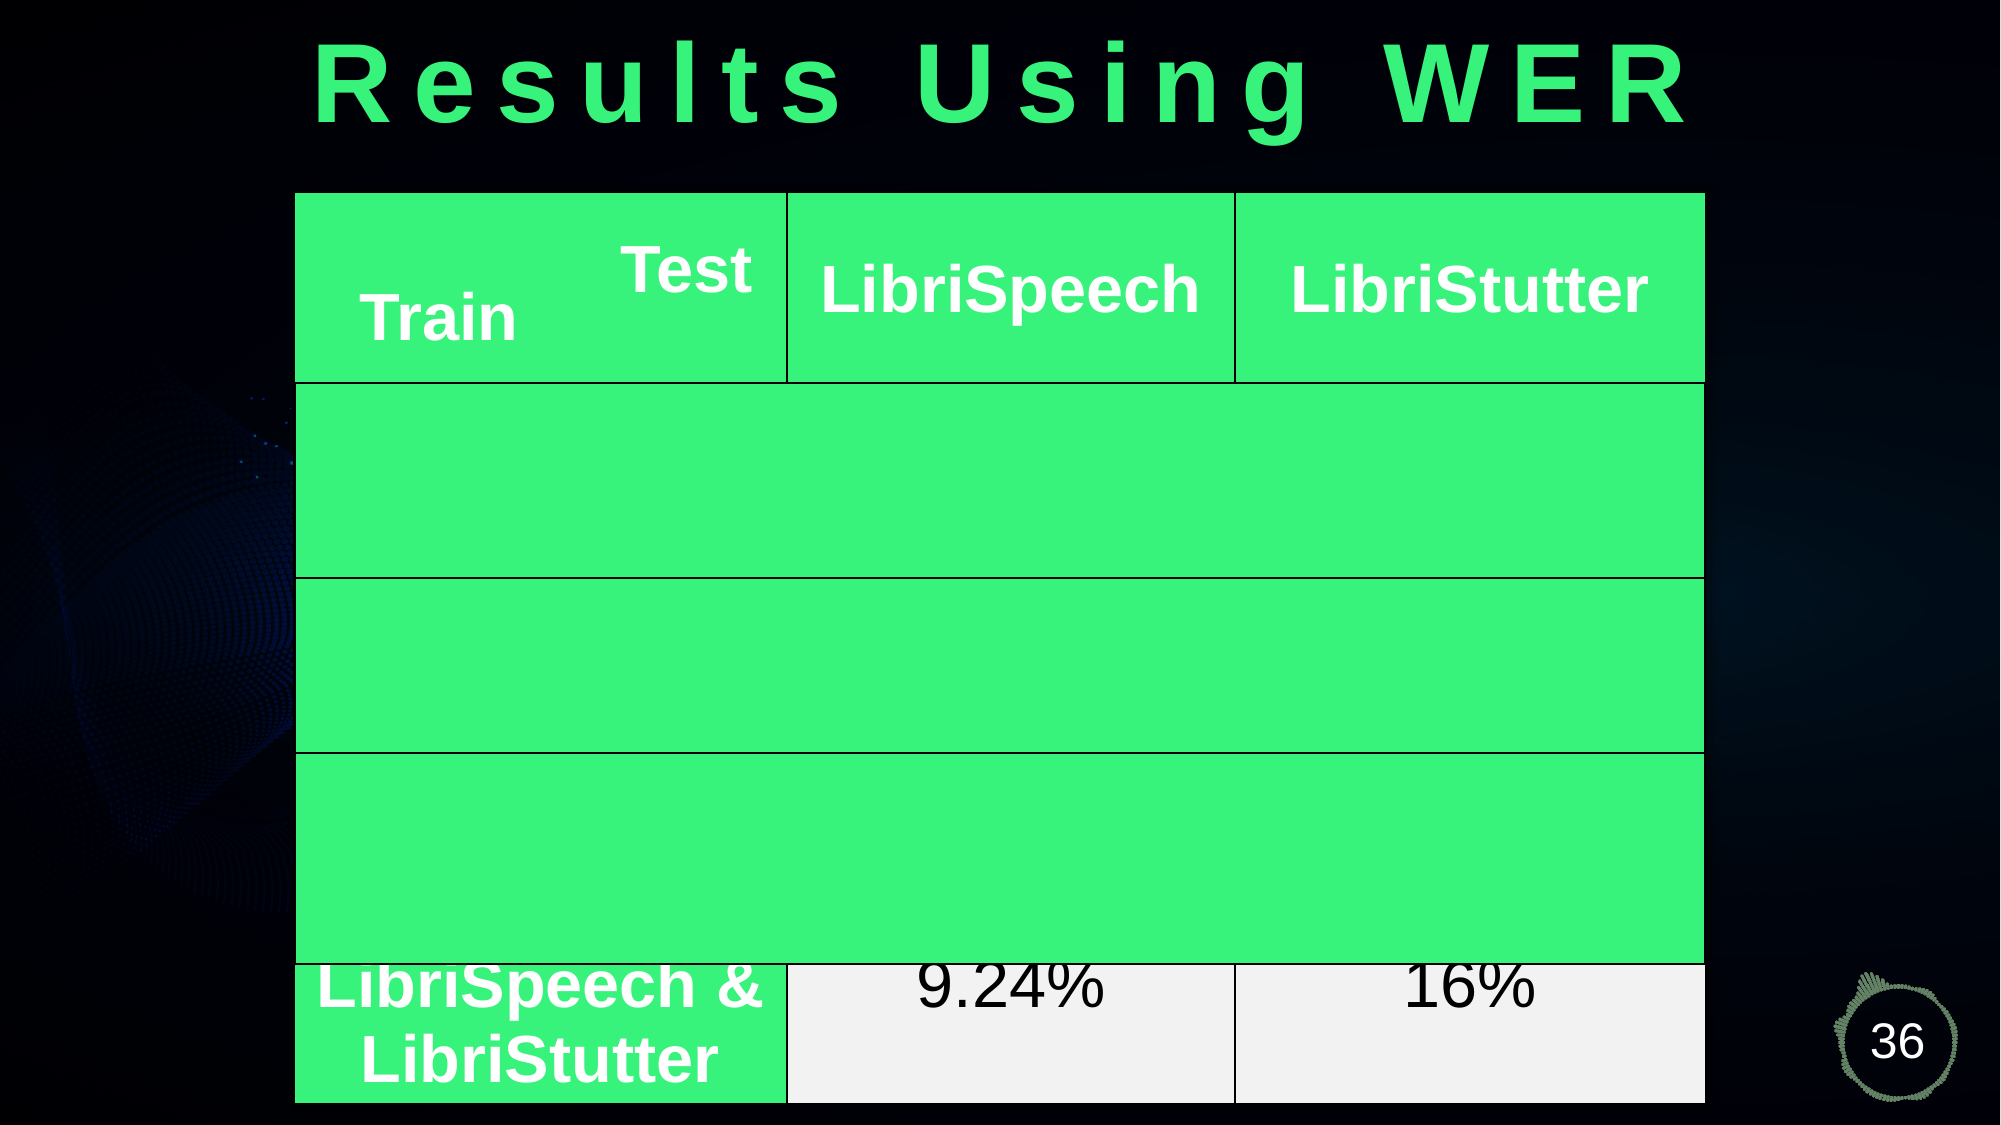

Results Using WER
|  | LibriSpeech | LibriStutter |
| --- | --- | --- |
| Using LibriSpeech Only | 8.3% | 95.5% |
| Using LibriStutter Only | 445.39% | 212.05% |
| Using LibriSpeech & LibriStutter | 9.24% | 16% |
Test
Train

36